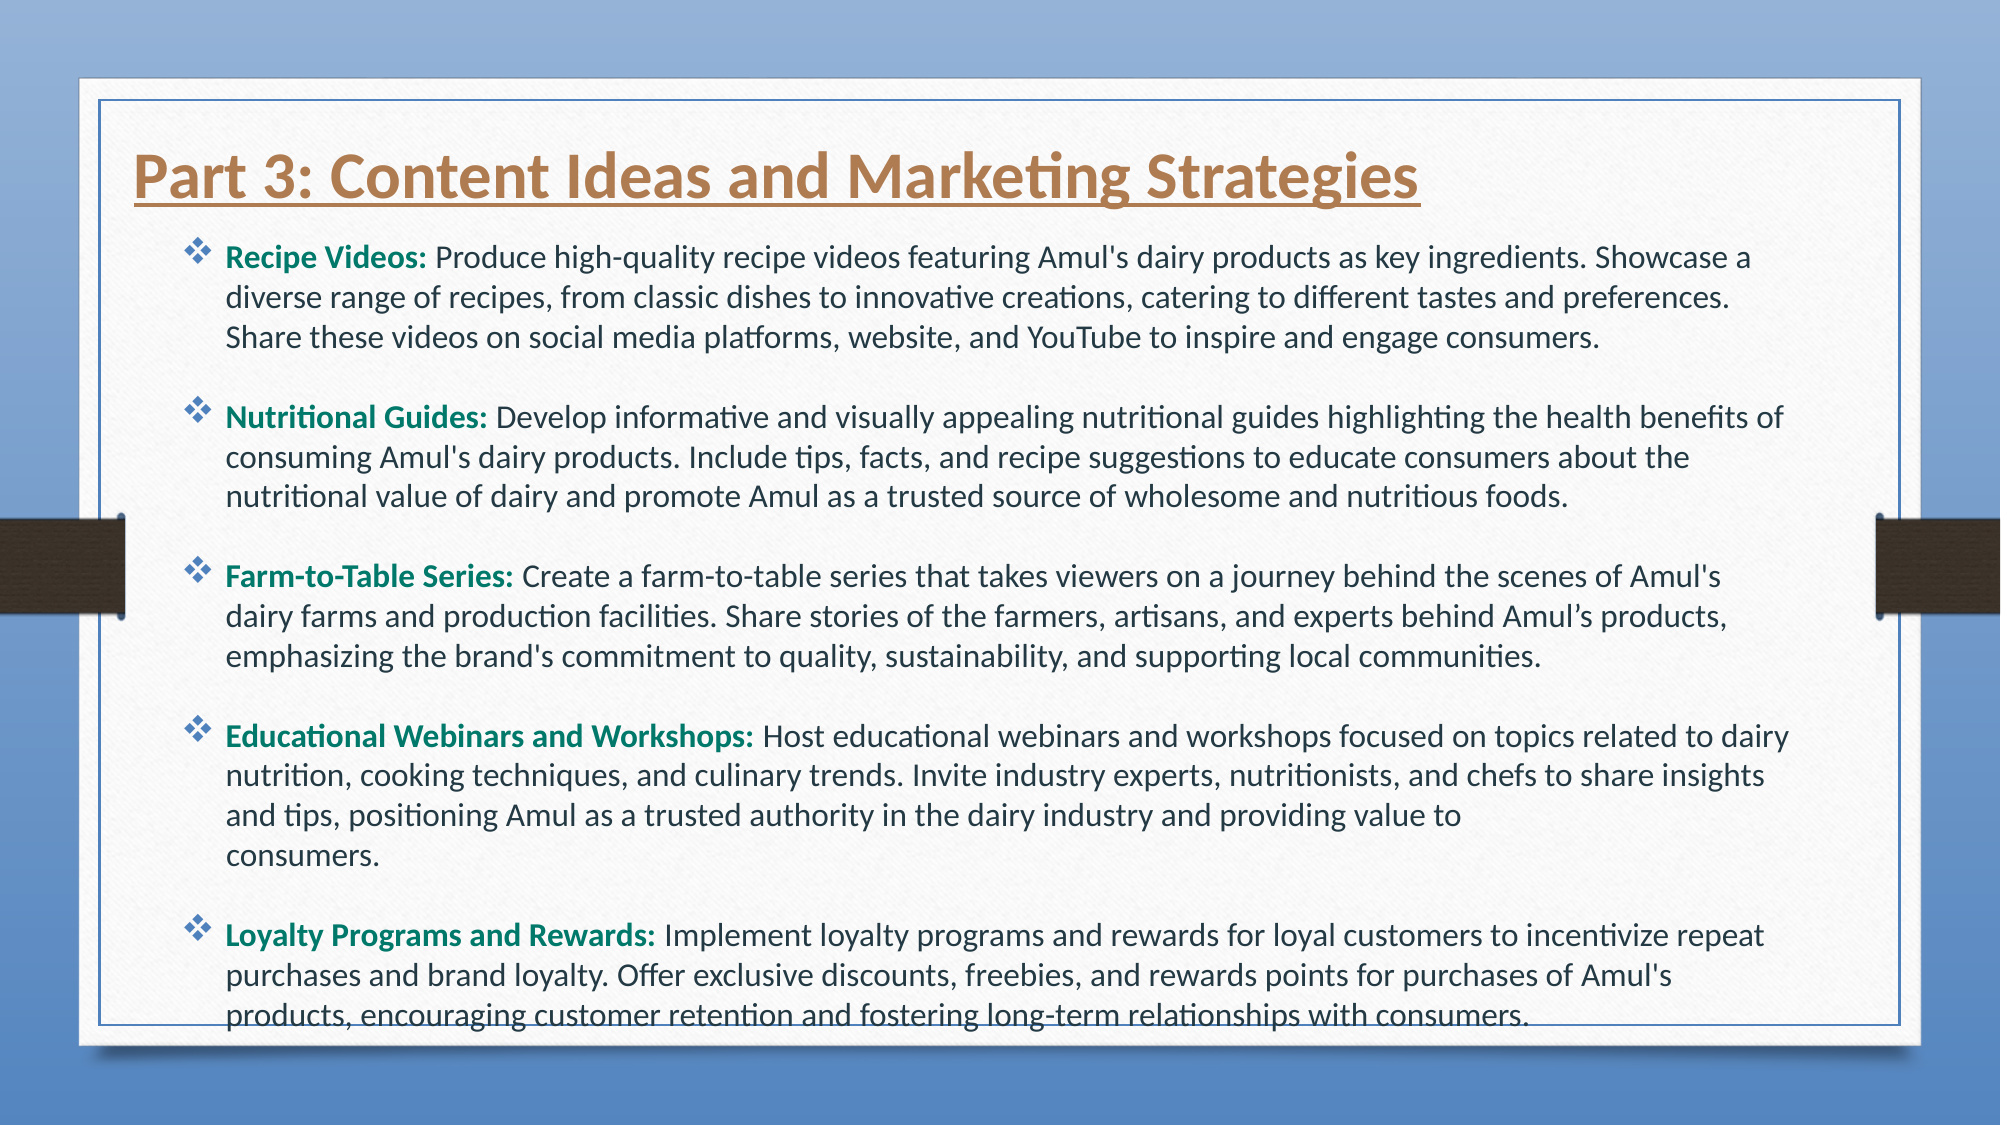

# Part 3: Content Ideas and Marketing Strategies
Recipe Videos: Produce high-quality recipe videos featuring Amul's dairy products as key ingredients. Showcase a diverse range of recipes, from classic dishes to innovative creations, catering to different tastes and preferences. Share these videos on social media platforms, website, and YouTube to inspire and engage consumers.

Nutritional Guides: Develop informative and visually appealing nutritional guides highlighting the health benefits of consuming Amul's dairy products. Include tips, facts, and recipe suggestions to educate consumers about the nutritional value of dairy and promote Amul as a trusted source of wholesome and nutritious foods.

Farm-to-Table Series: Create a farm-to-table series that takes viewers on a journey behind the scenes of Amul's dairy farms and production facilities. Share stories of the farmers, artisans, and experts behind Amul’s products, emphasizing the brand's commitment to quality, sustainability, and supporting local communities.

Educational Webinars and Workshops: Host educational webinars and workshops focused on topics related to dairy nutrition, cooking techniques, and culinary trends. Invite industry experts, nutritionists, and chefs to share insights and tips, positioning Amul as a trusted authority in the dairy industry and providing value to
      consumers.

Loyalty Programs and Rewards: Implement loyalty programs and rewards for loyal customers to incentivize repeat purchases and brand loyalty. Offer exclusive discounts, freebies, and rewards points for purchases of Amul's products, encouraging customer retention and fostering long-term relationships with consumers.